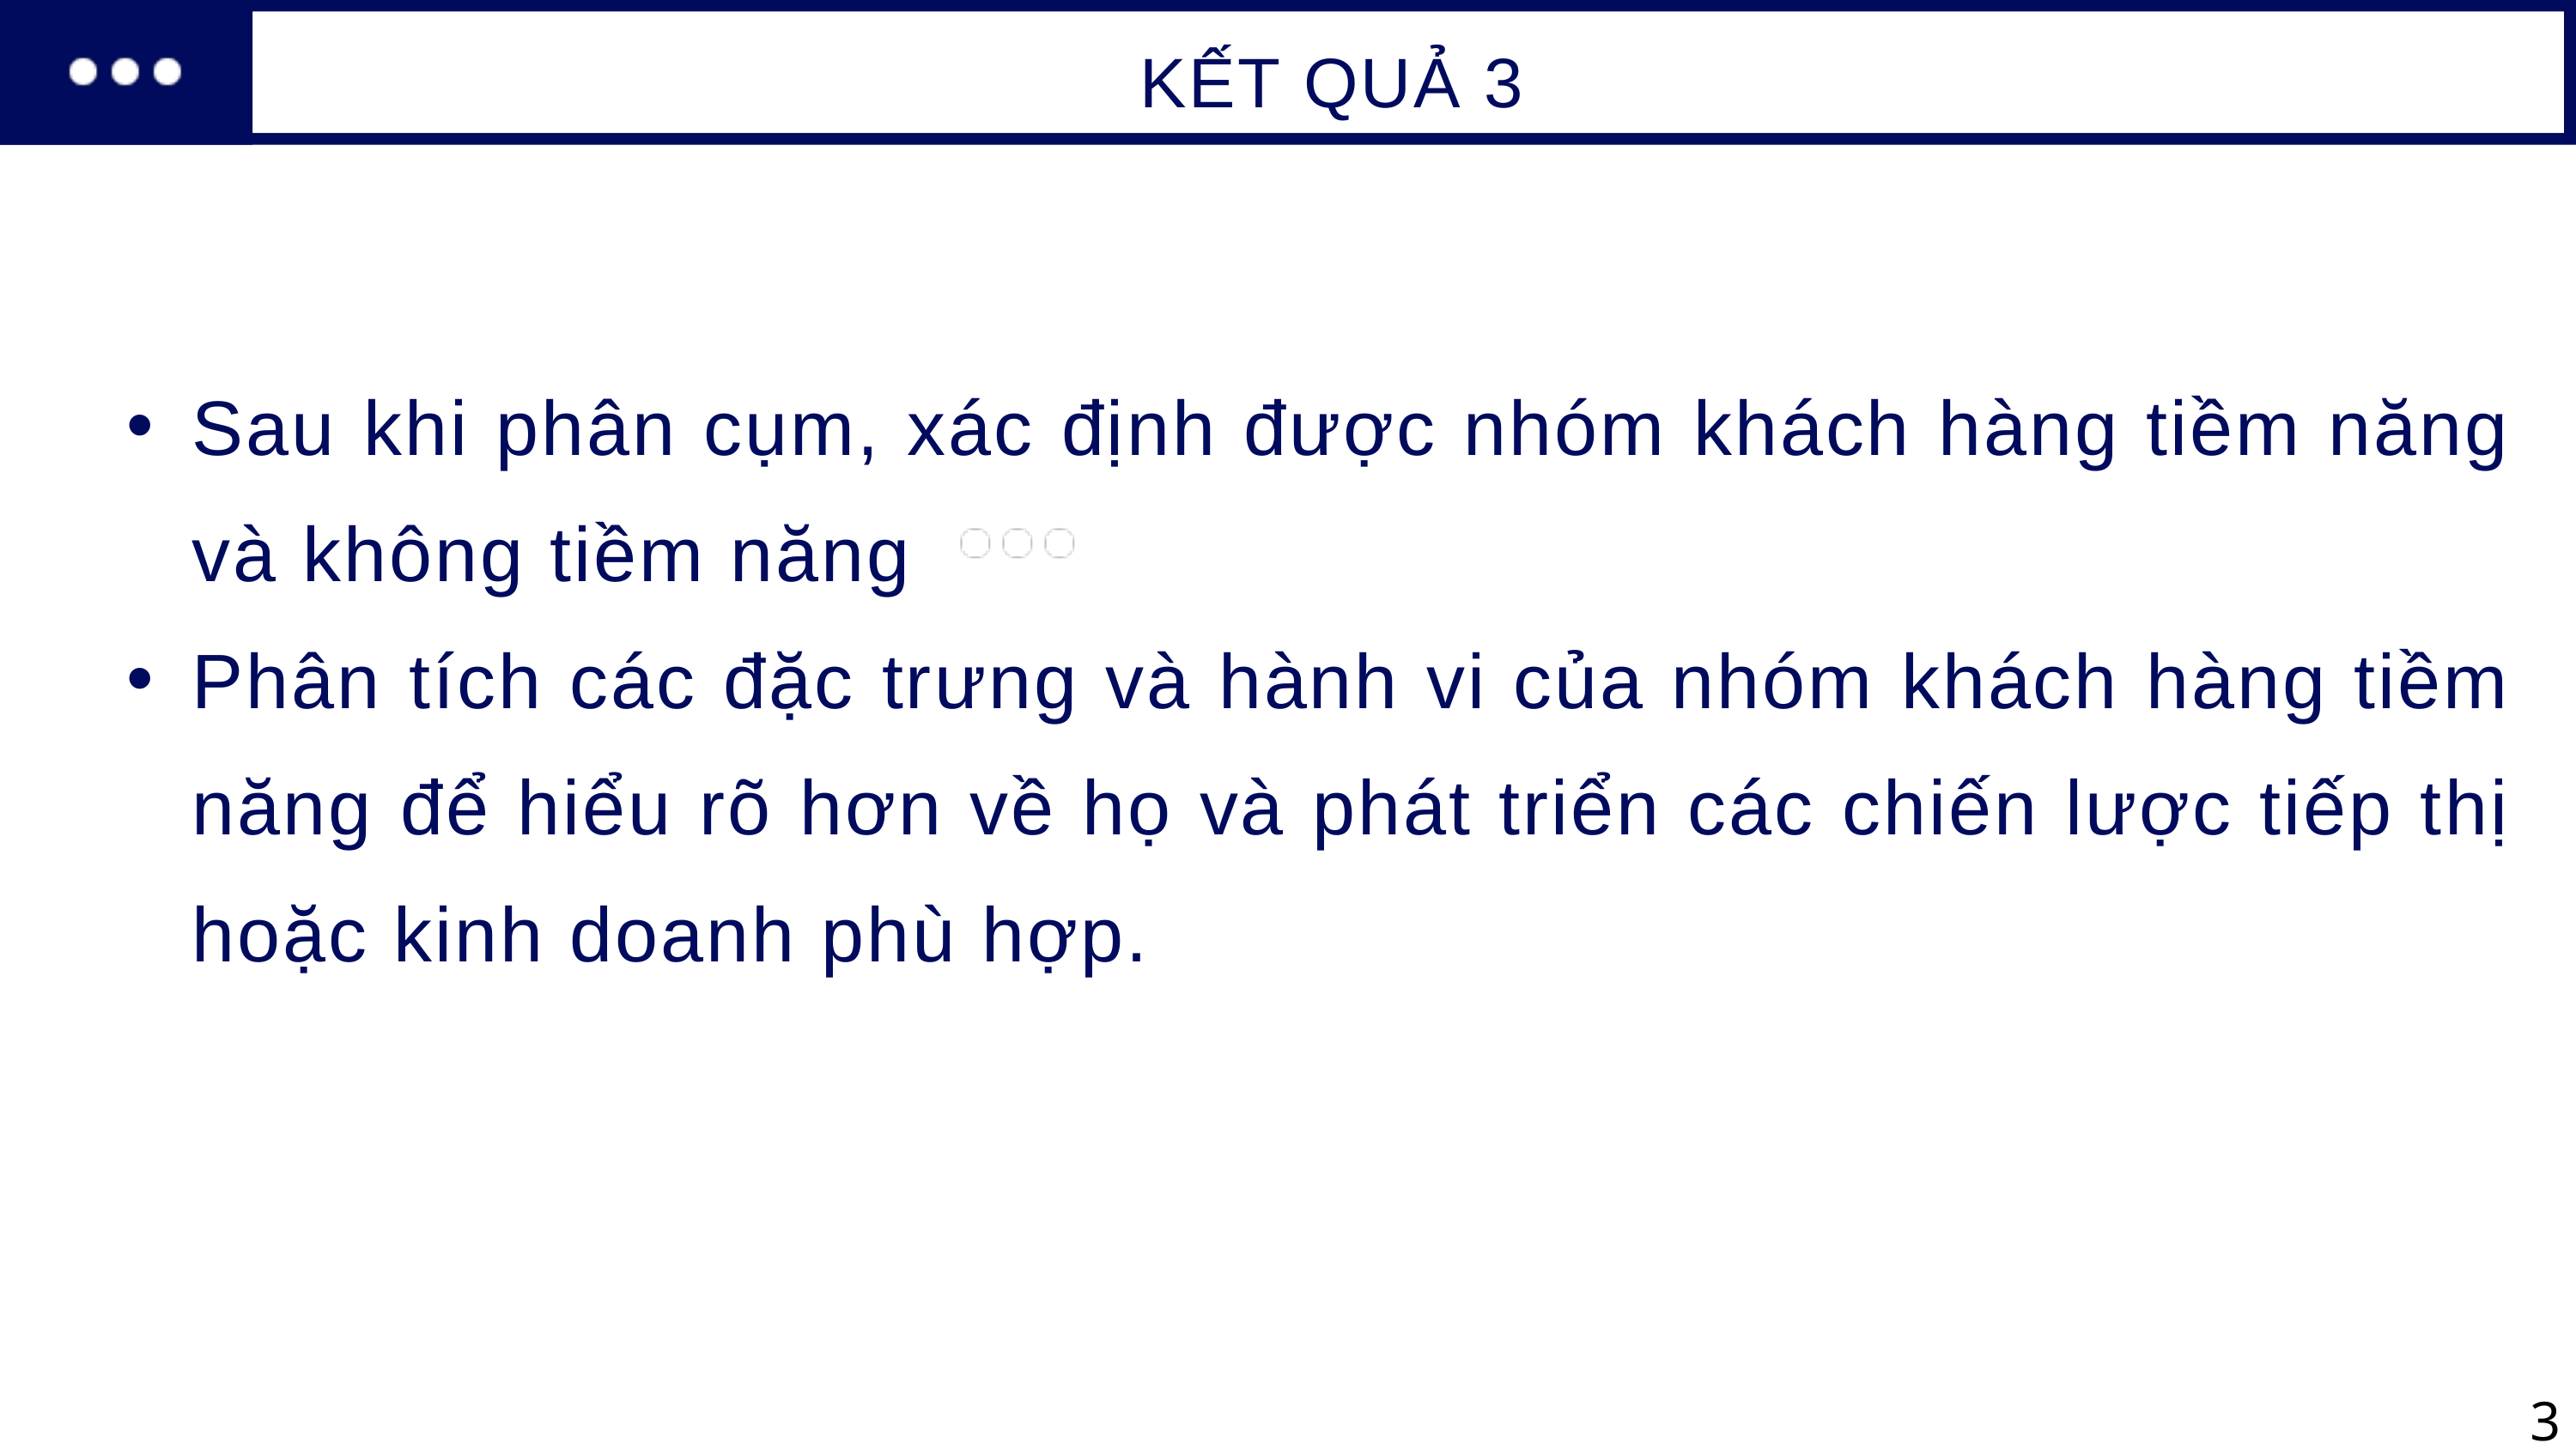

KẾT QUẢ 3
Sau khi phân cụm, xác định được nhóm khách hàng tiềm năng và không tiềm năng
Phân tích các đặc trưng và hành vi của nhóm khách hàng tiềm năng để hiểu rõ hơn về họ và phát triển các chiến lược tiếp thị hoặc kinh doanh phù hợp.

31